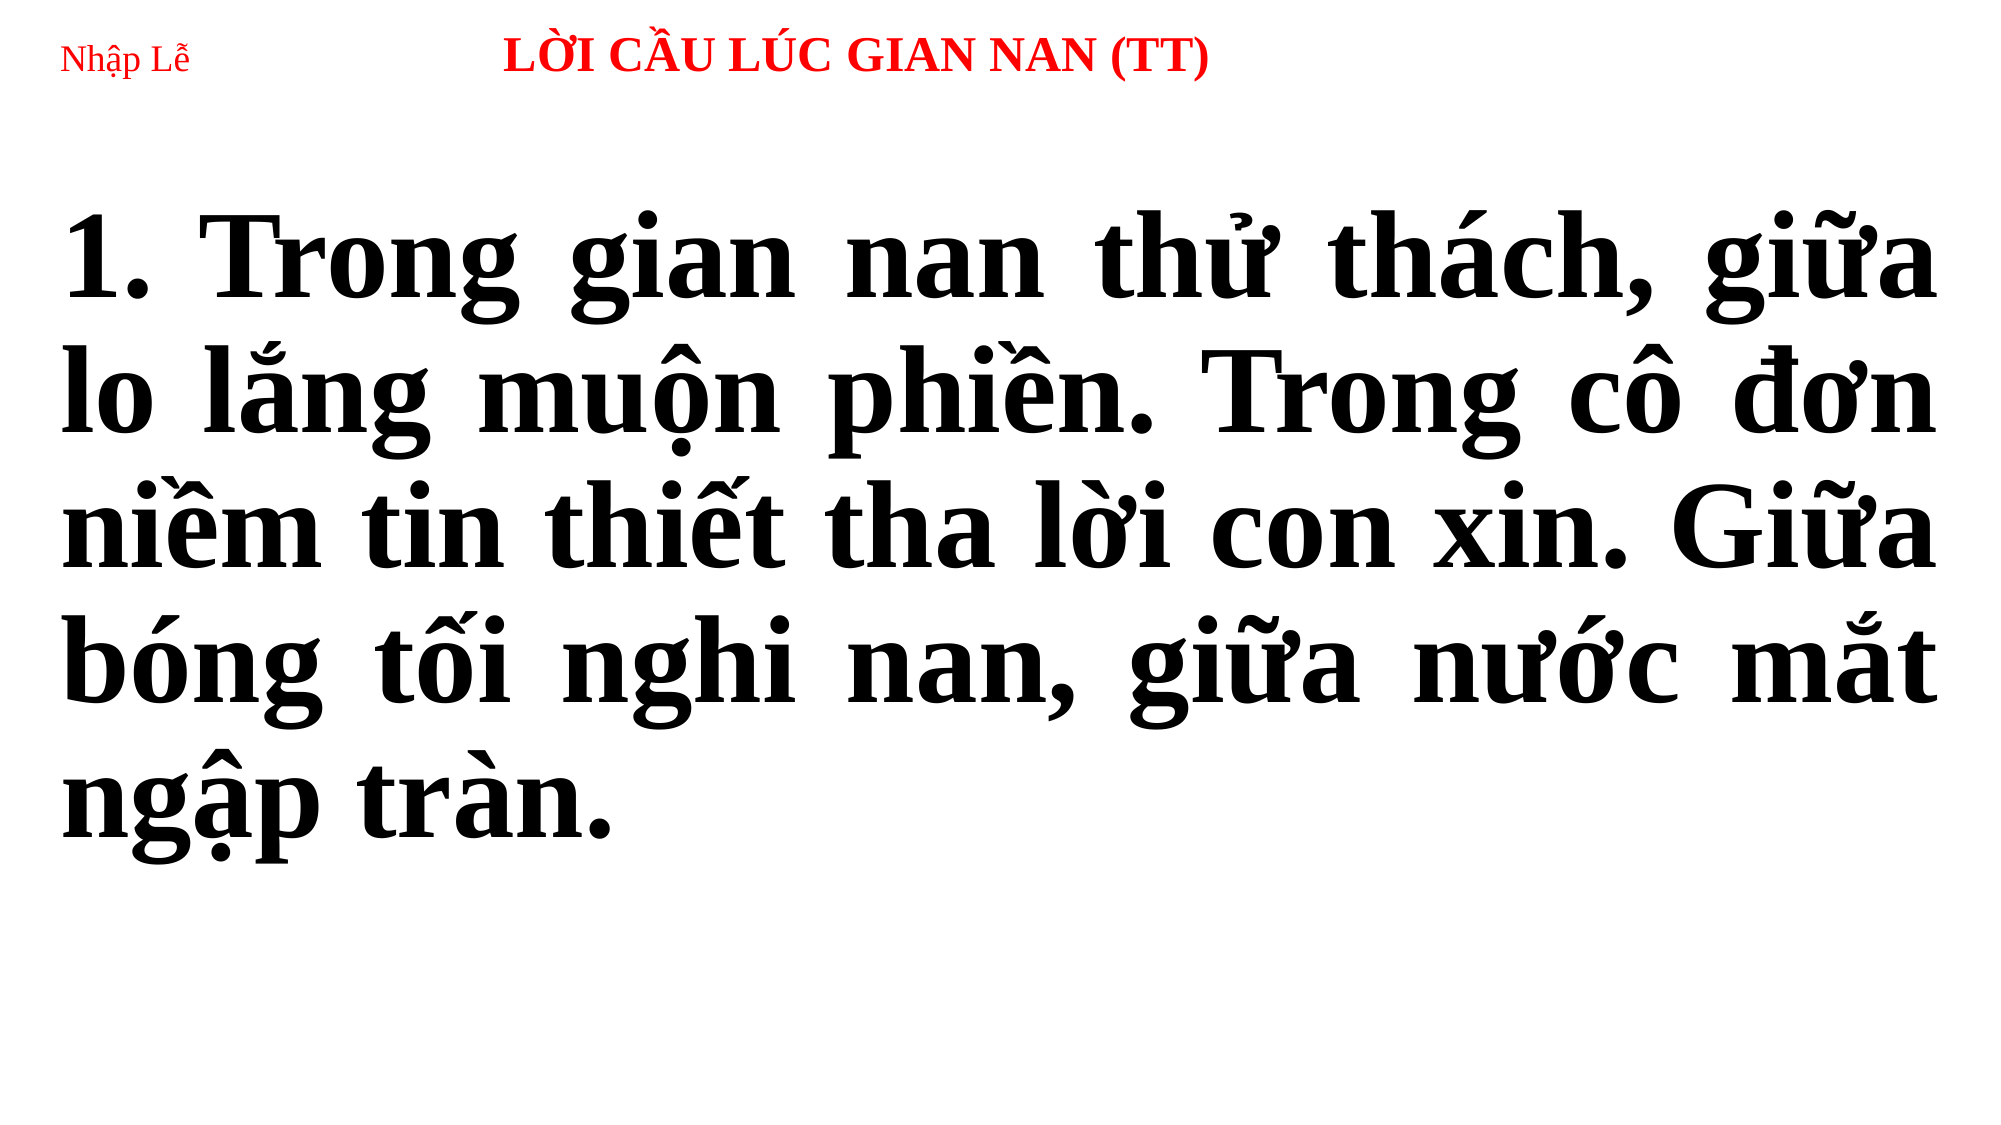

# Nhập Lễ                                 LỜI CẦU LÚC GIAN NAN (TT)
1. Trong gian nan thử thách, giữa lo lắng muộn phiền. Trong cô đơn niềm tin thiết tha lời con xin. Giữa bóng tối nghi nan, giữa nước mắt ngập tràn.